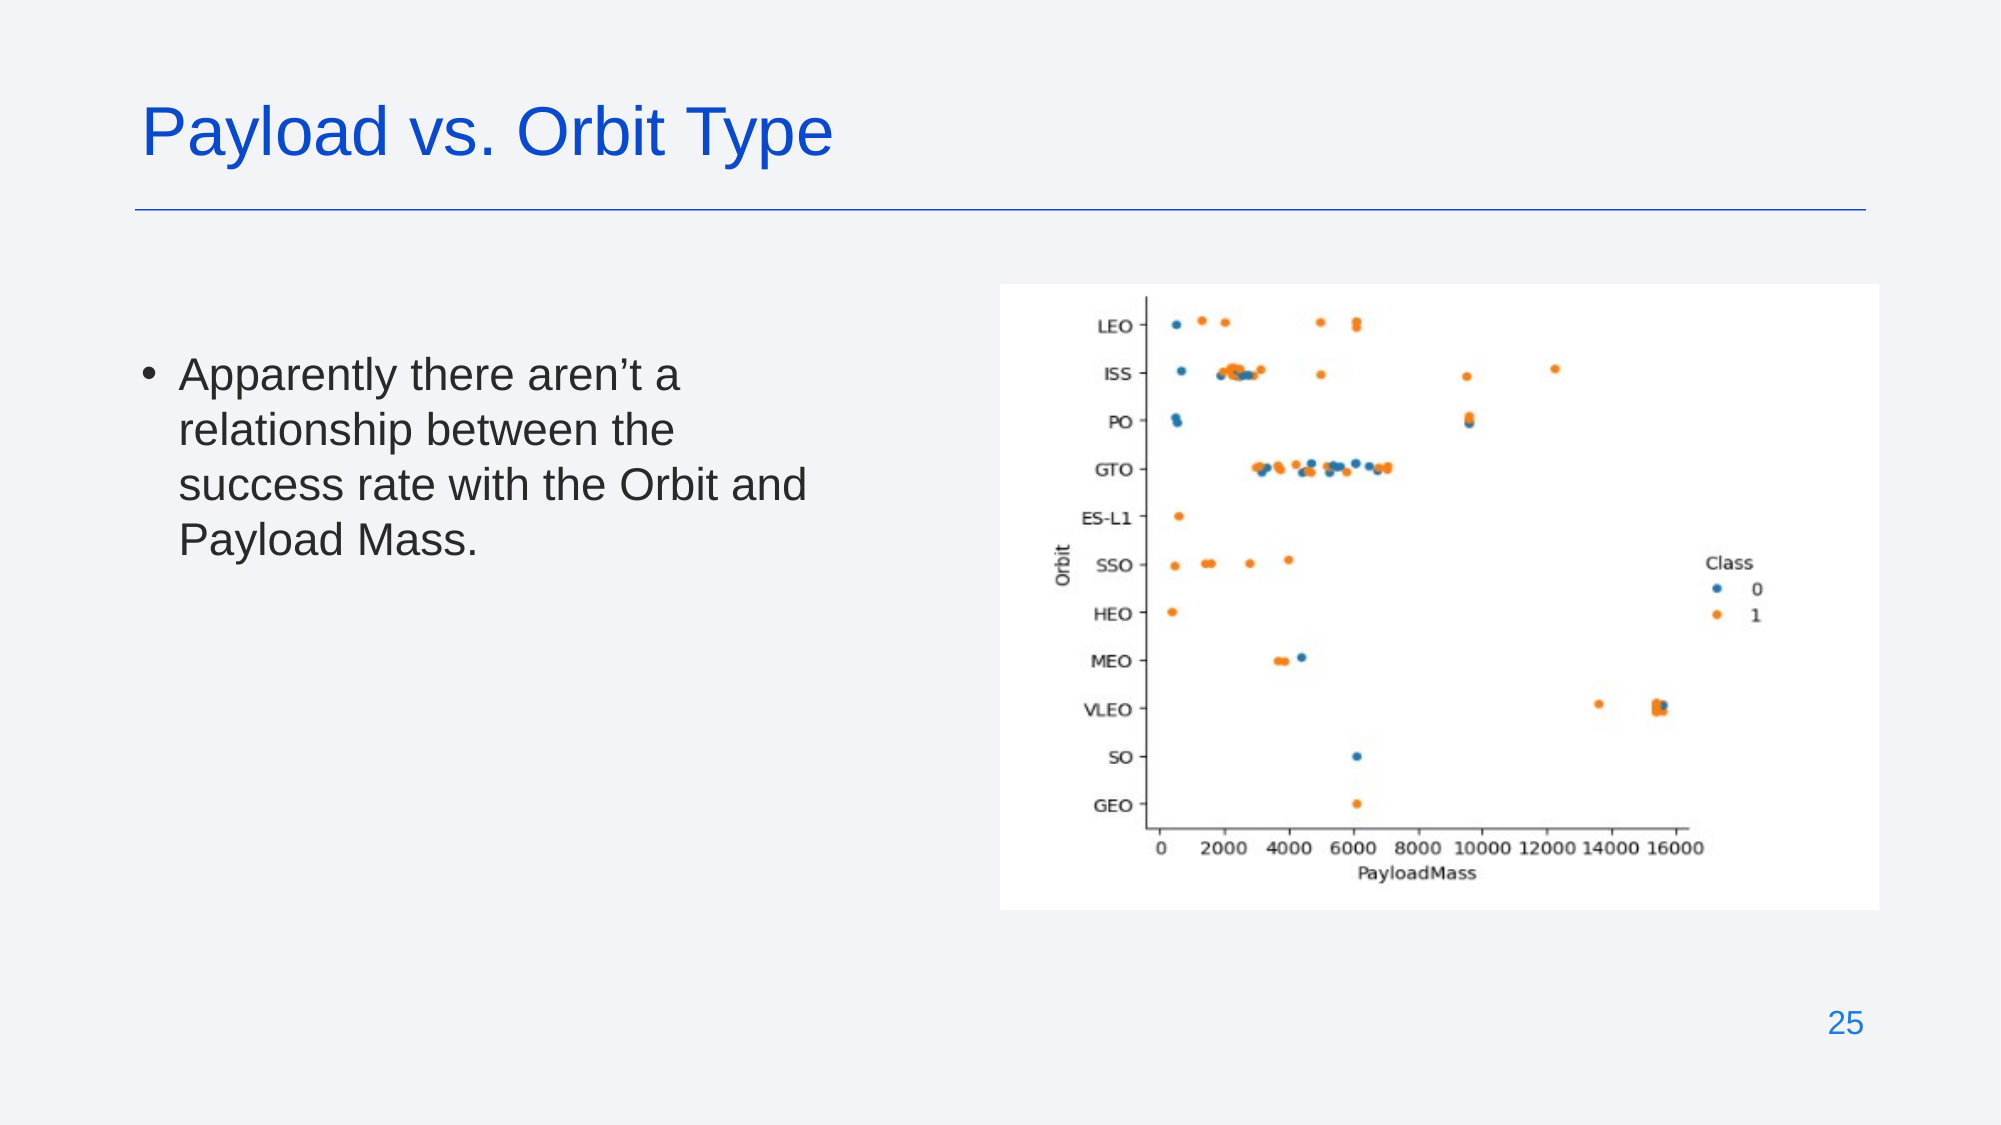

Payload vs. Orbit Type

Apparently there aren’t a relationship between the success rate with the Orbit and Payload Mass.
25